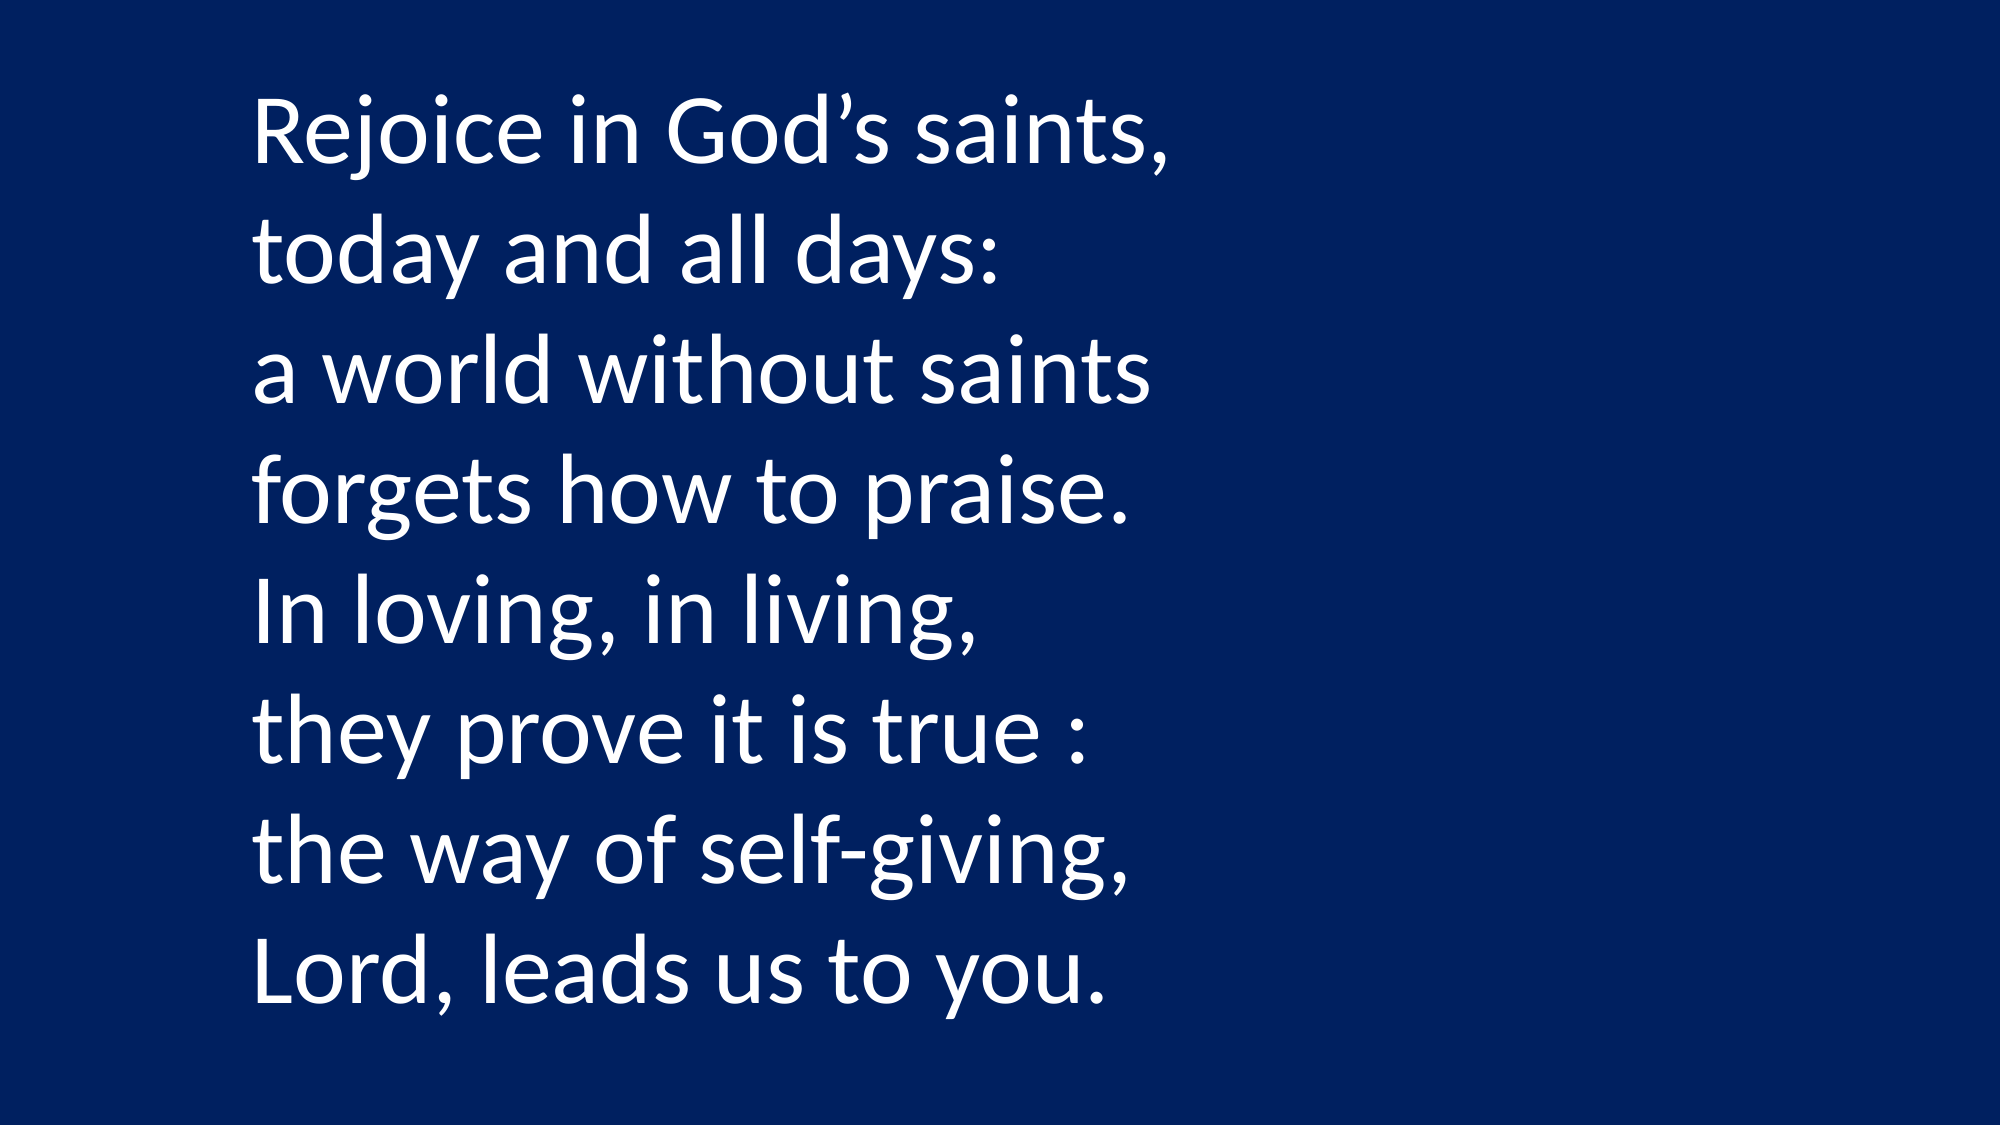

Rejoice in God’s saints,
today and all days:
a world without saints
forgets how to praise.
In loving, in living,
they prove it is true :
the way of self-giving,
Lord, leads us to you.
	We stand to sing